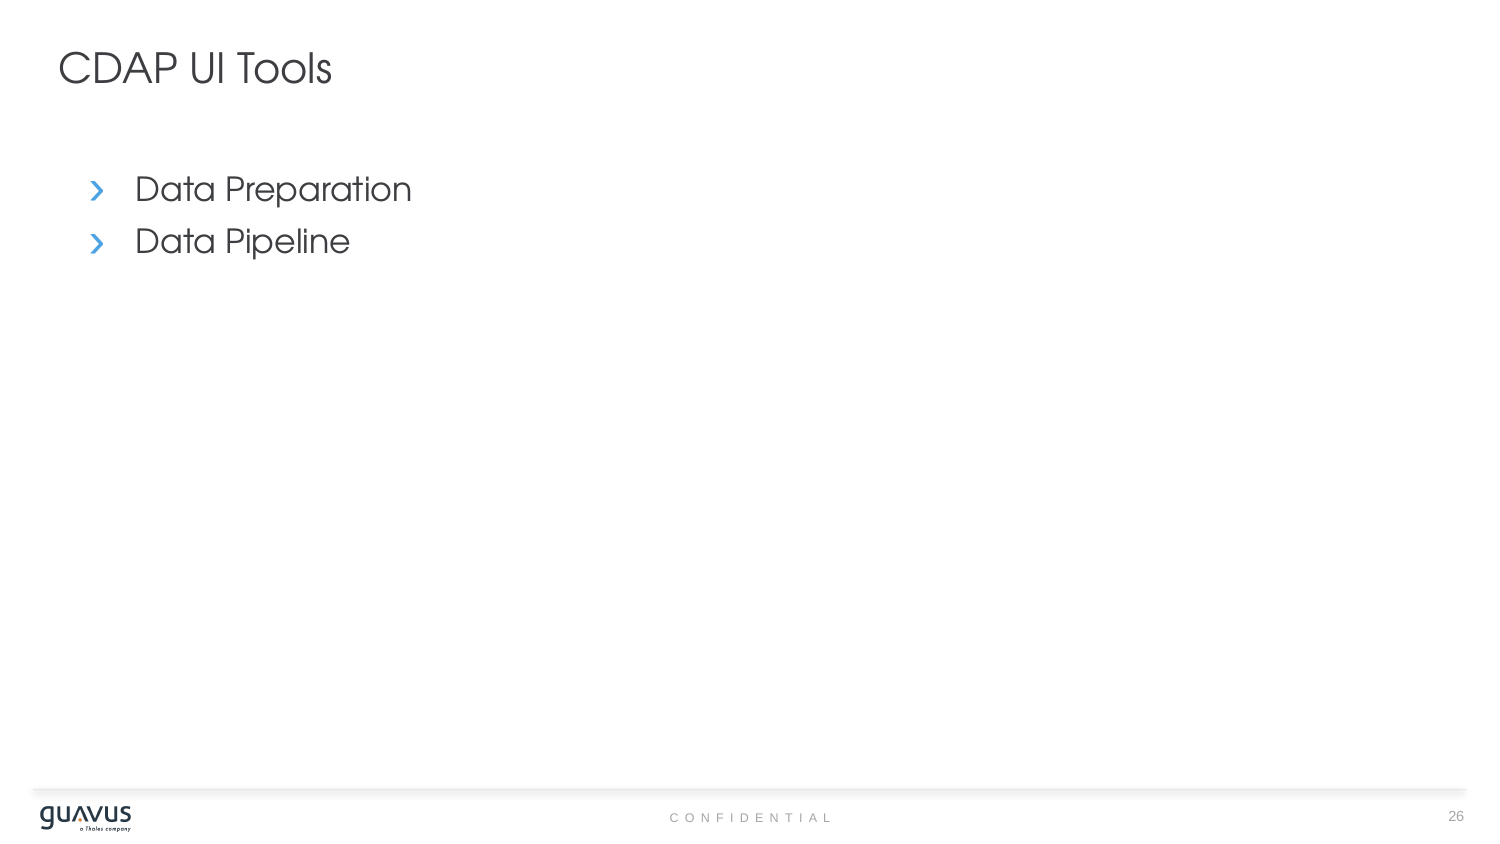

# CDAP UI Tools
Data Preparation
Data Pipeline